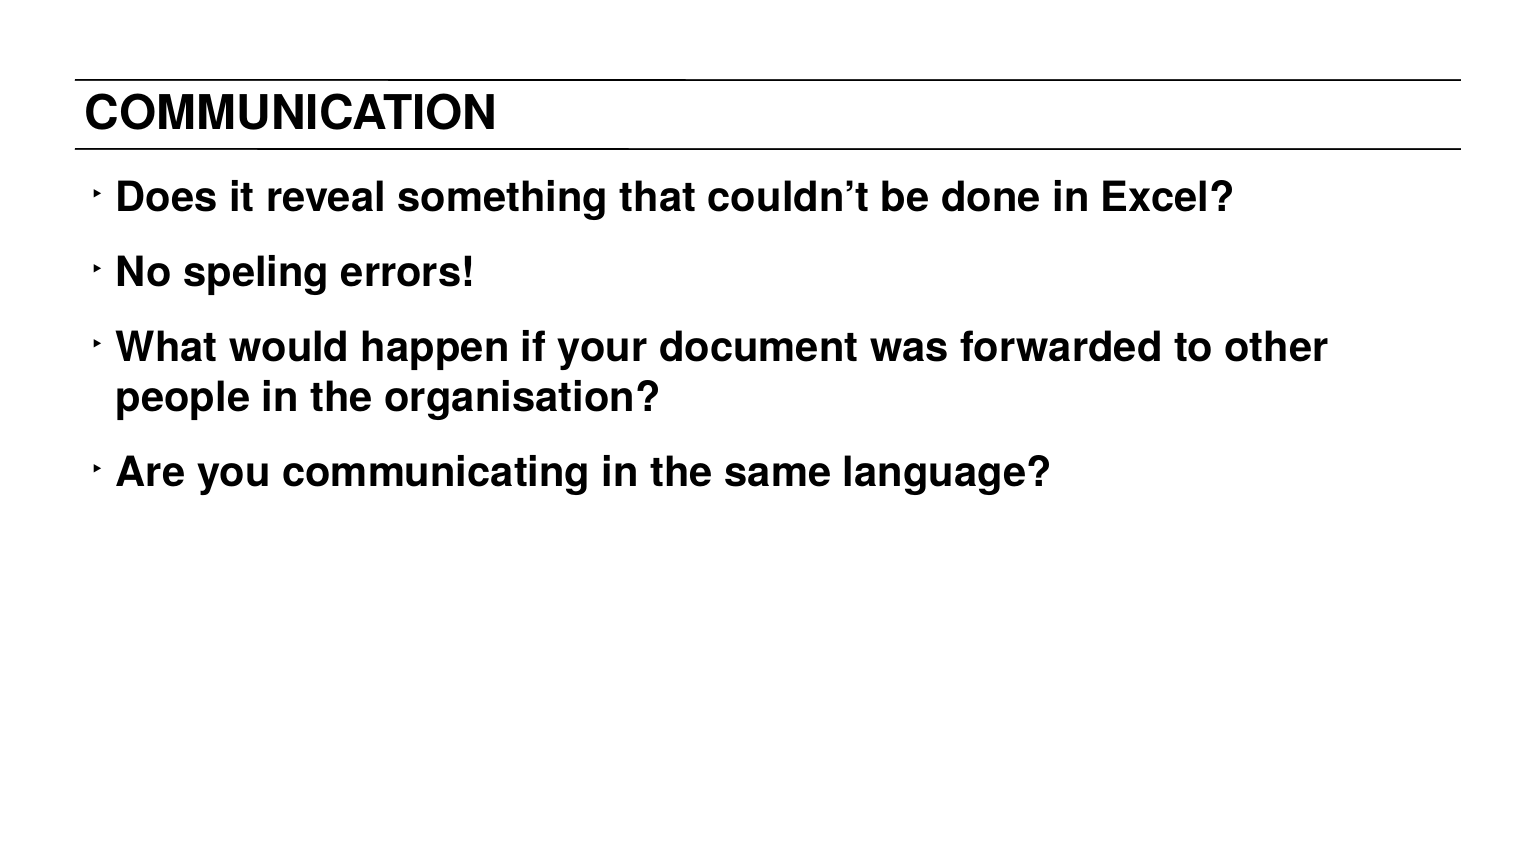

# COMMUNICATION
6

Does it reveal something that couldn’t be done in Excel?
No speling errors!
What would happen if your document was forwarded to other people in the organisation?
Are you communicating in the same language?